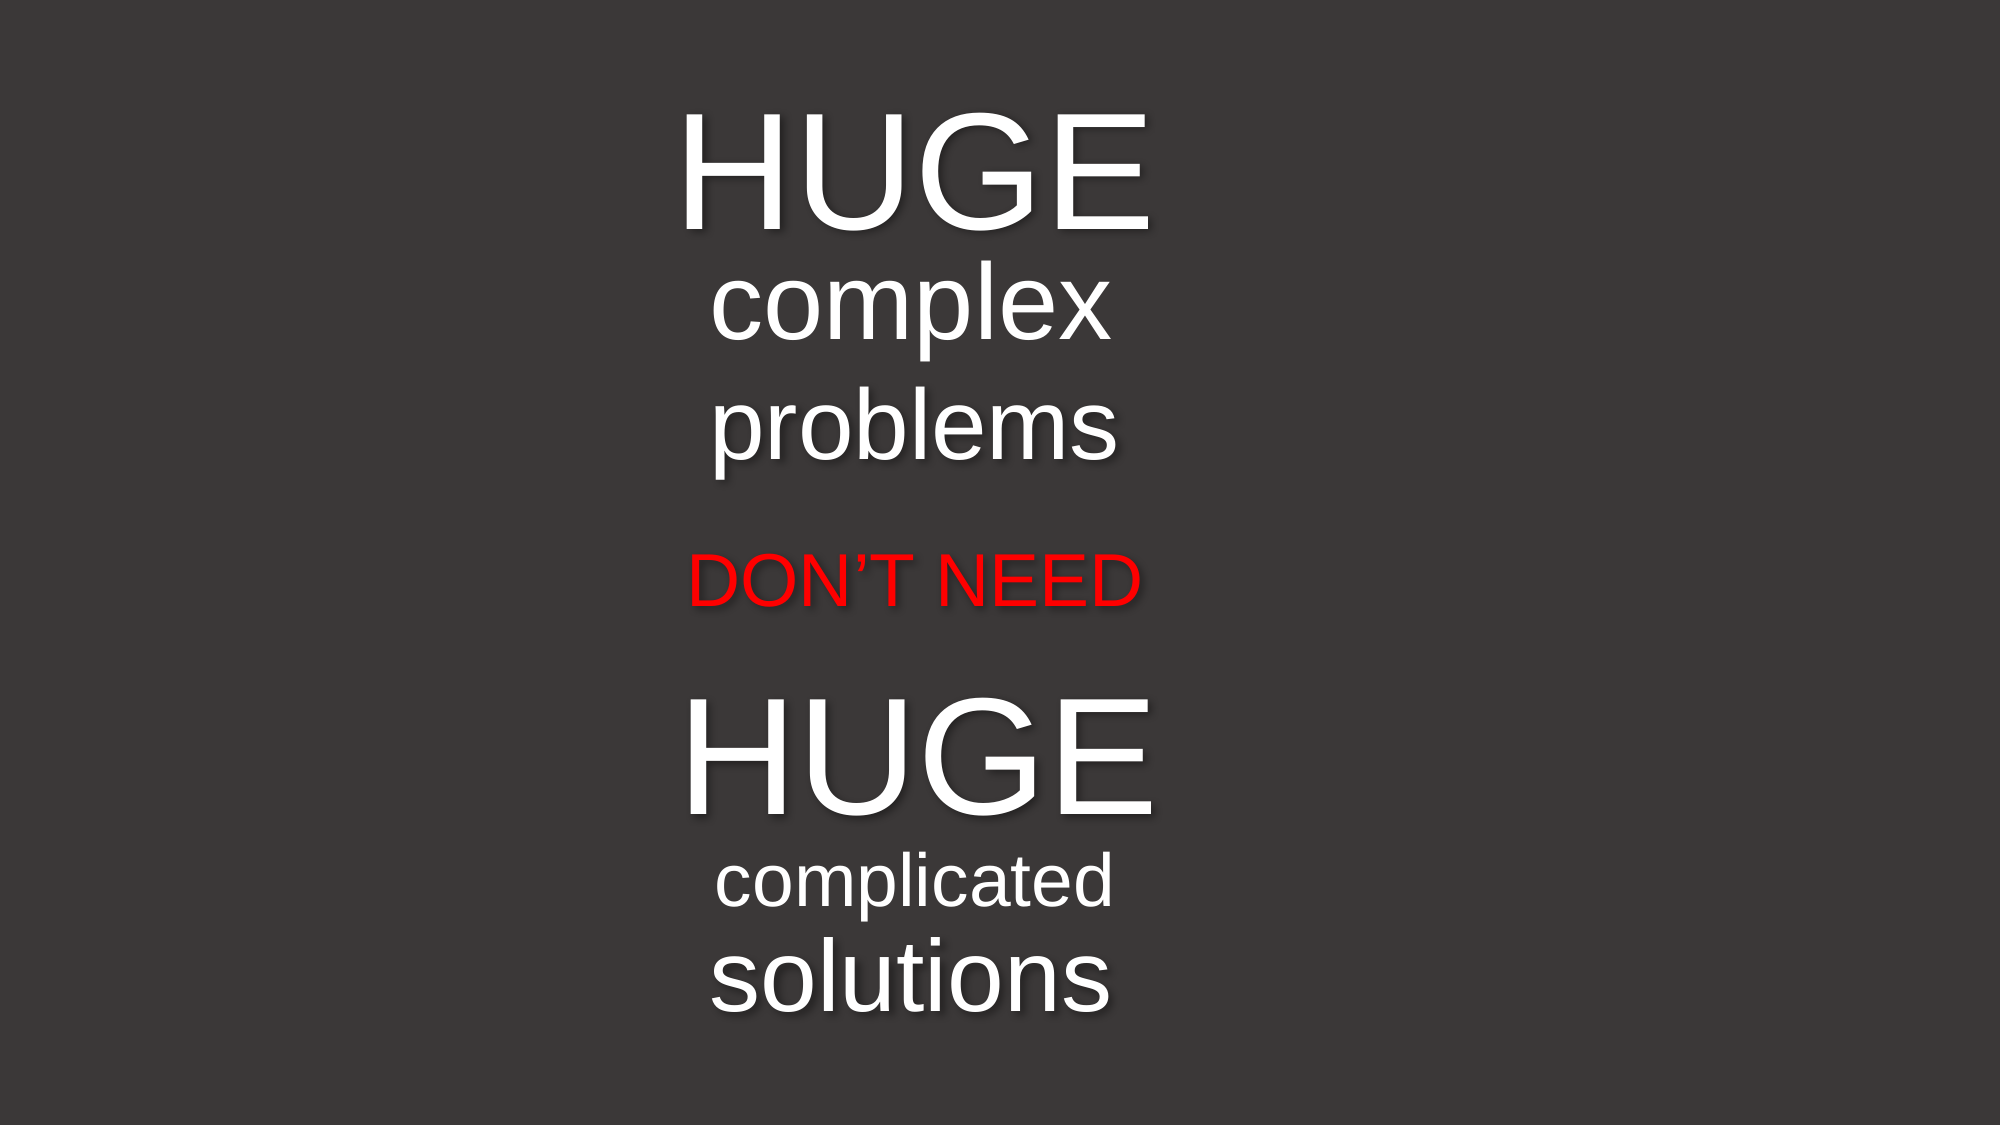

HUGE
complex
problems
DON’T NEED
HUGE
complicated
solutions